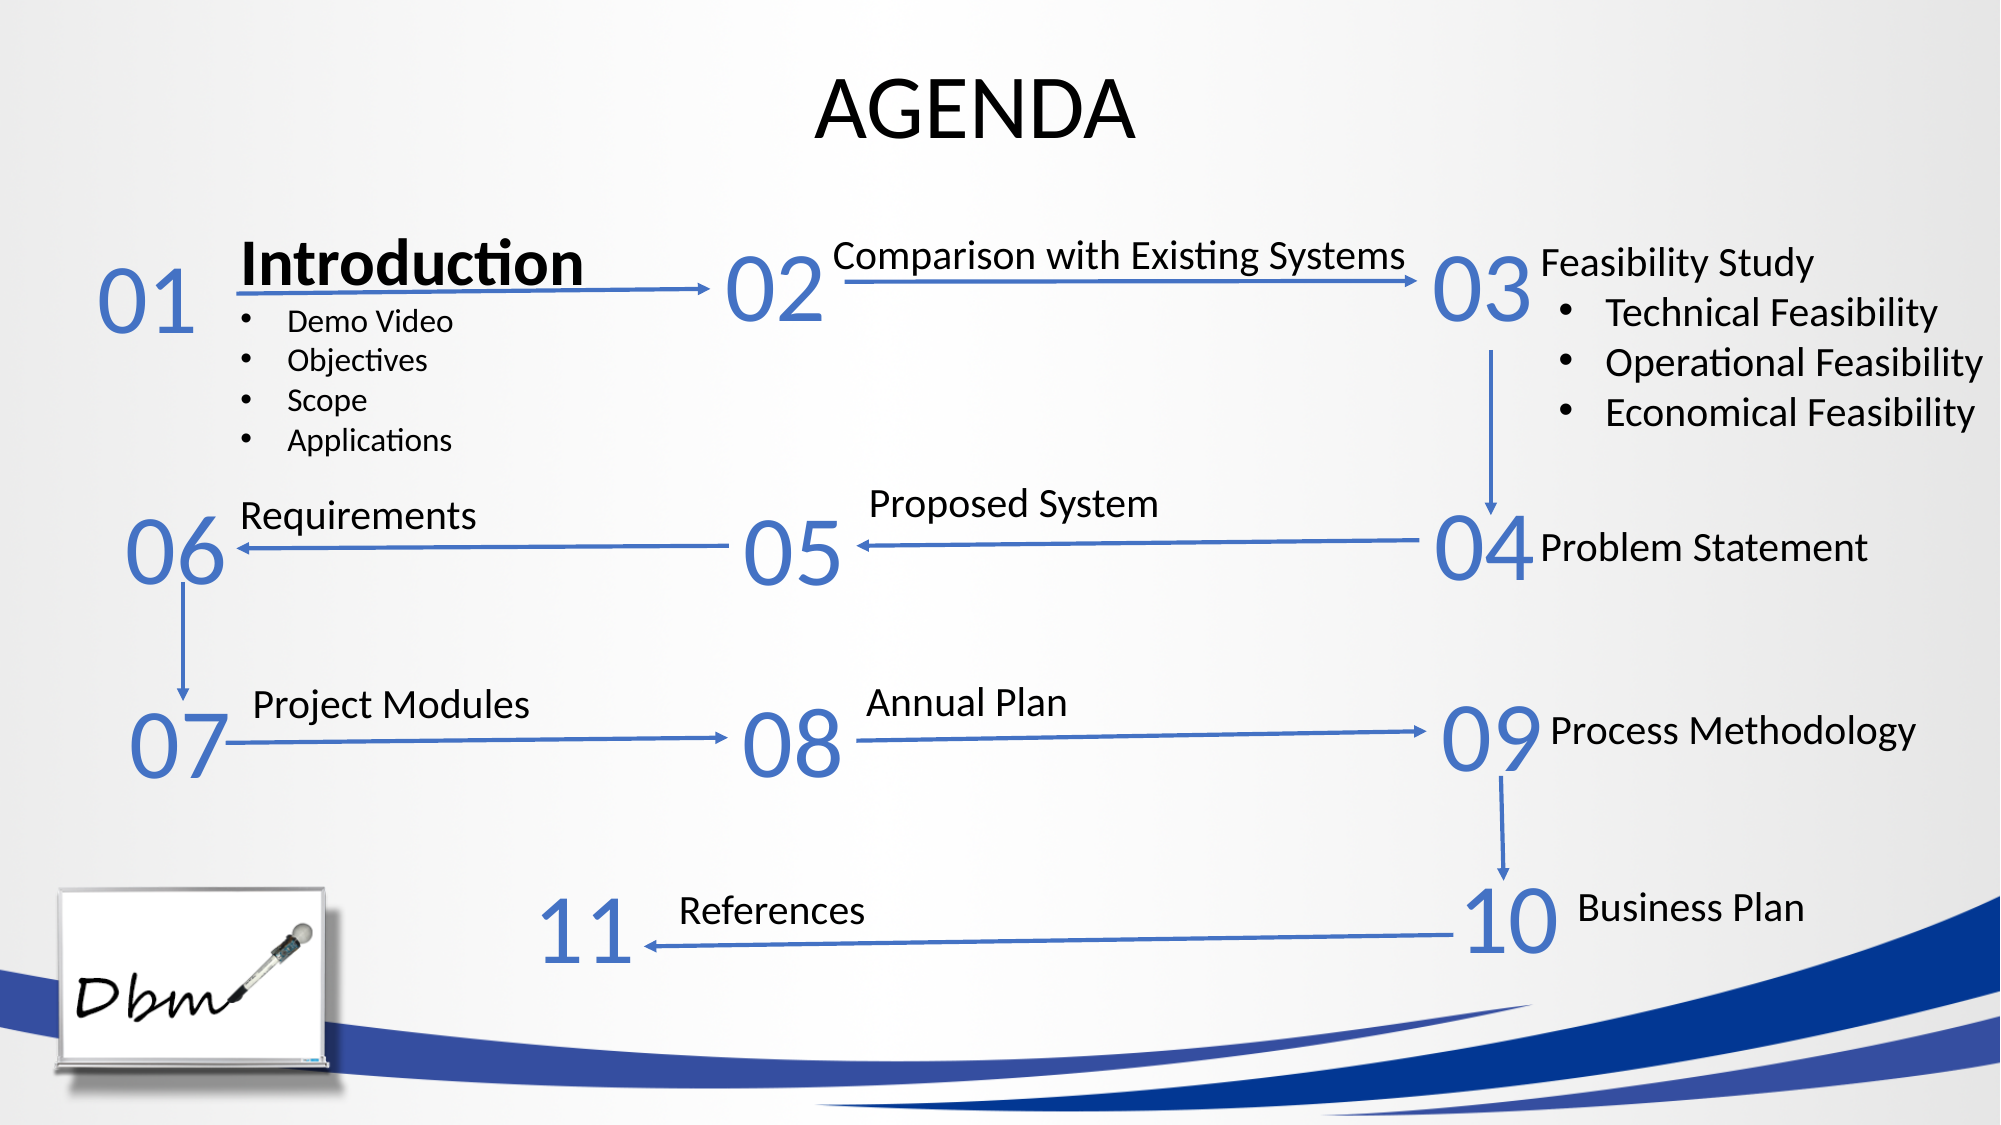

# AGENDA
Introduction
Demo Video
Objectives
Scope
Applications

03
02
Comparison with Existing Systems
01
      Feasibility Study
Technical Feasibility
Operational Feasibility
Economical Feasibility

Proposed System
04
06
05
Requirements
Problem Statement
09
Annual Plan
Project Modules
08
07
Process Methodology
10
11
Business Plan
References